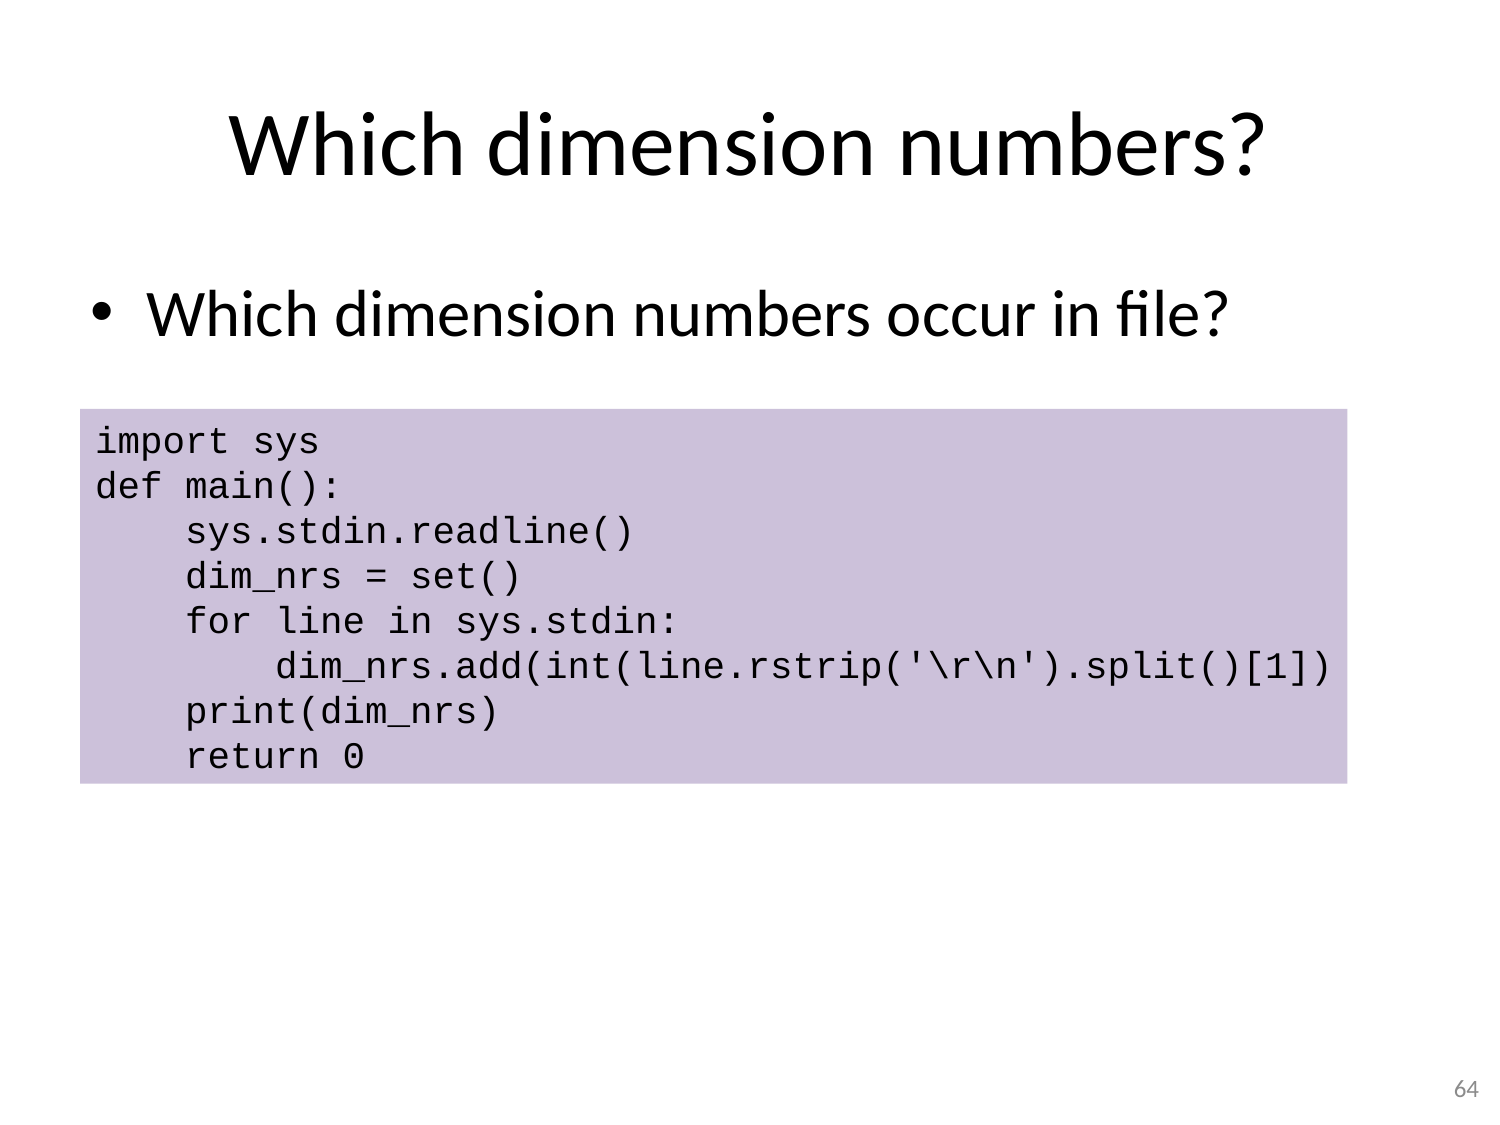

# Which dimension numbers?
Which dimension numbers occur in file?
import sys
def main():
    sys.stdin.readline()
    dim_nrs = set()
    for line in sys.stdin:
        dim_nrs.add(int(line.rstrip('\r\n').split()[1])
    print(dim_nrs)
    return 0
64